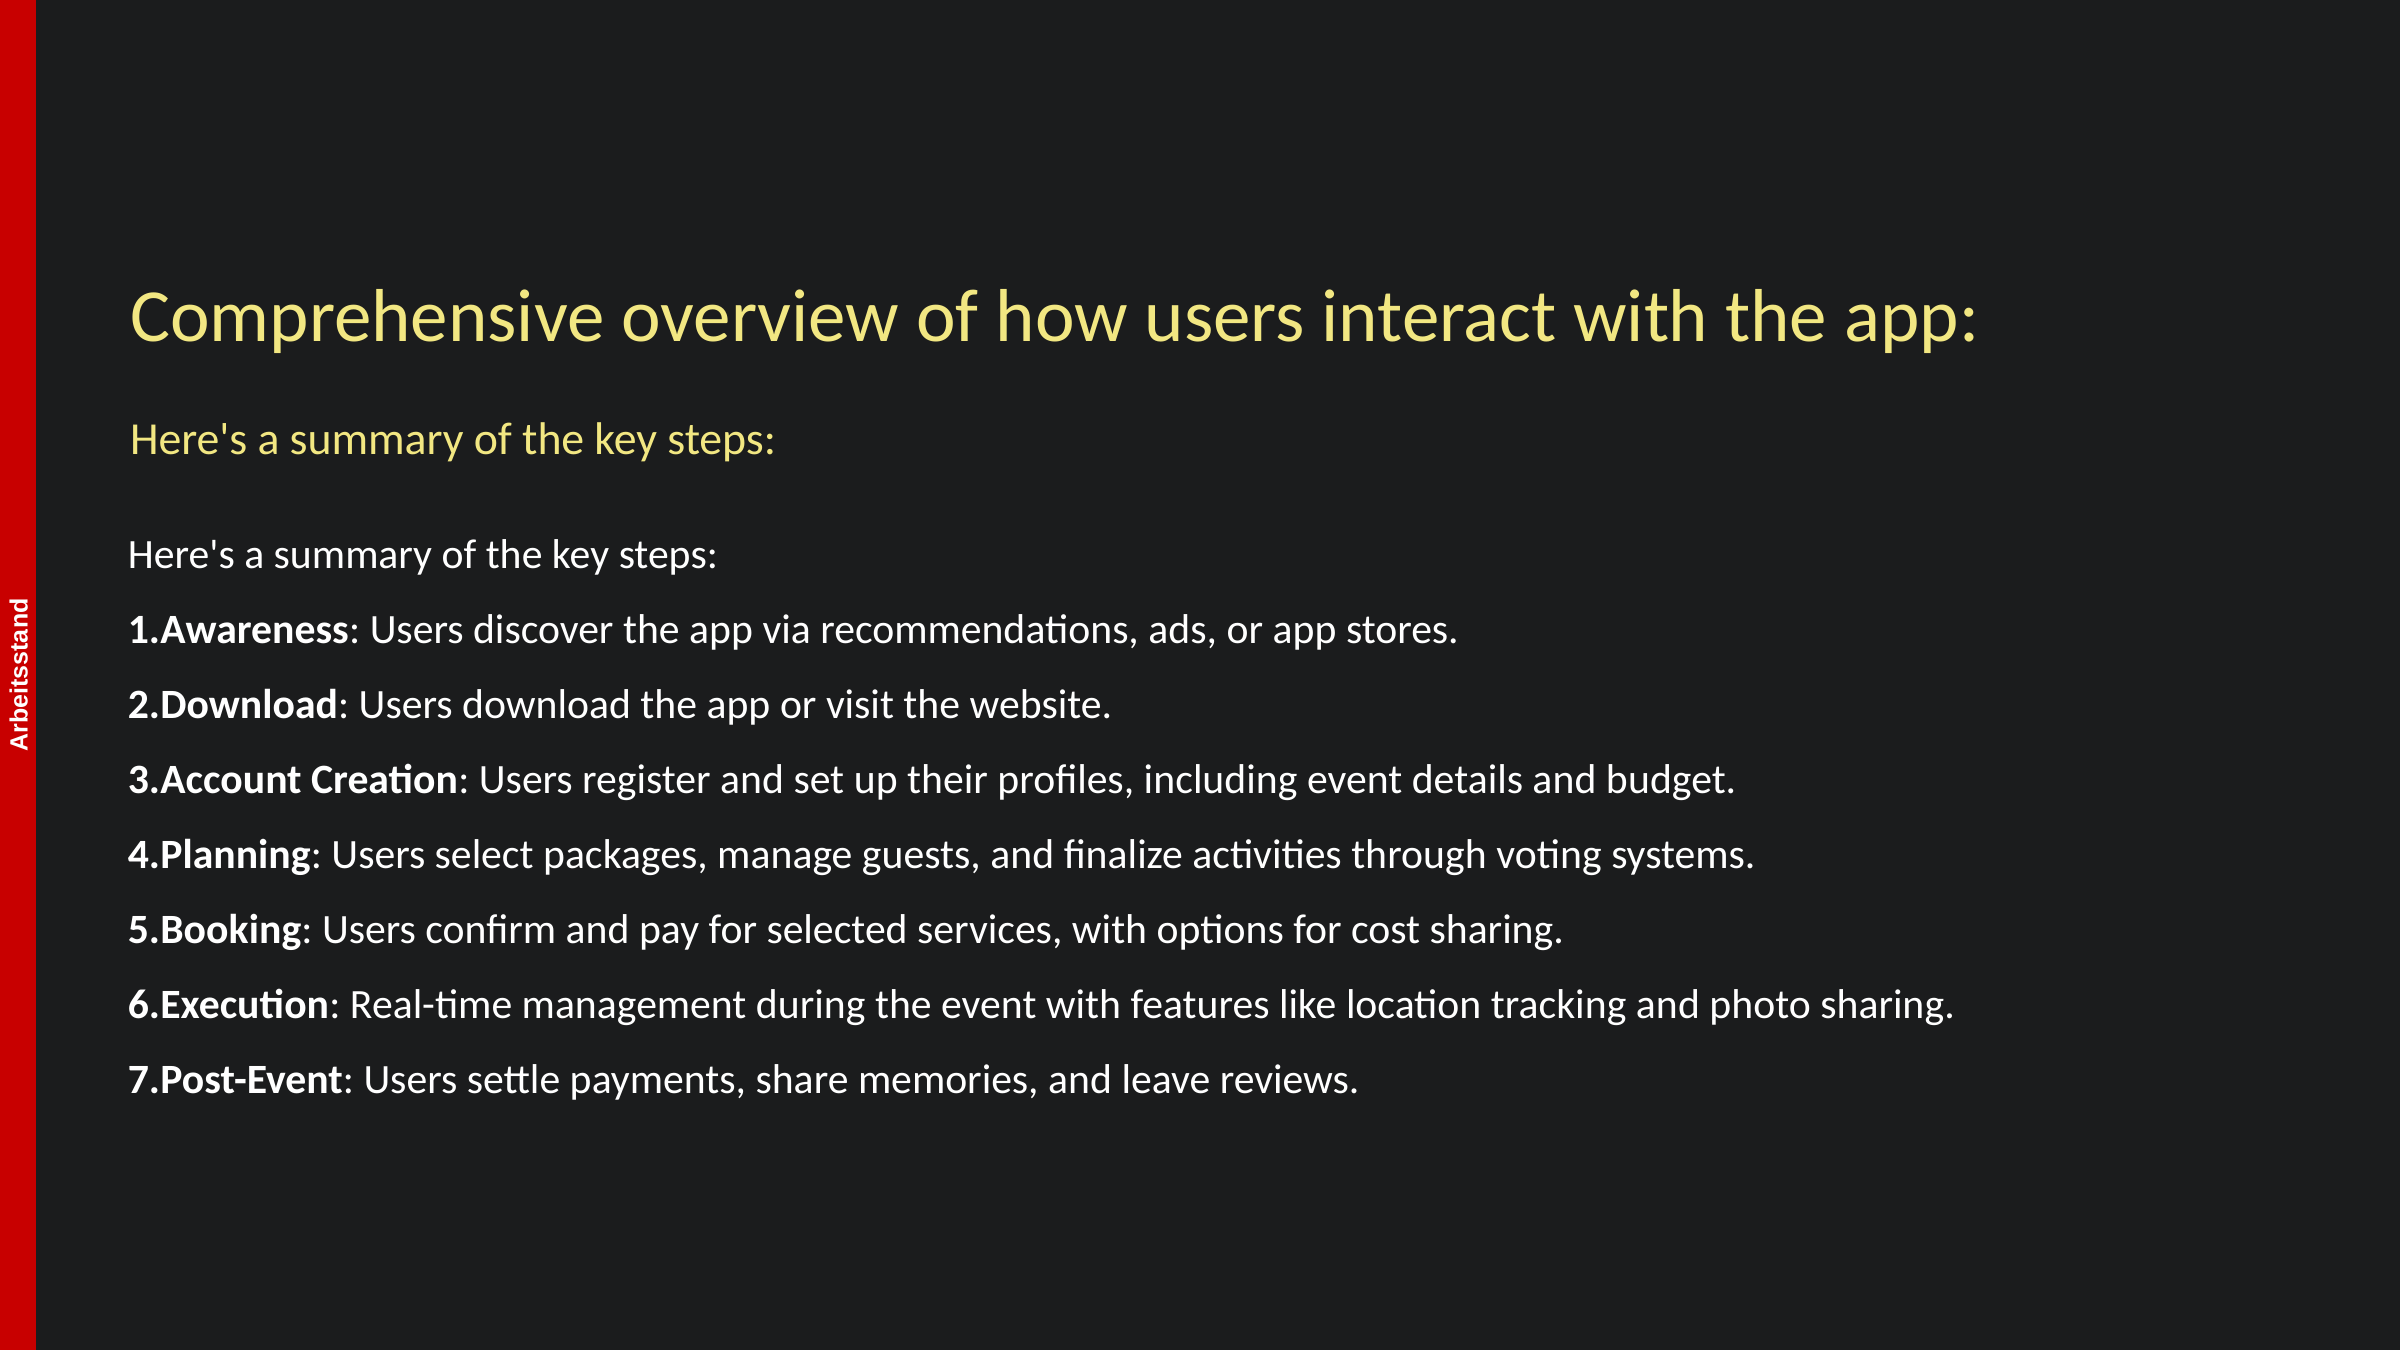

Arbeitsstand
Comprehensive overview of how users interact with the app:
Here's a summary of the key steps:
Here's a summary of the key steps:
Awareness: Users discover the app via recommendations, ads, or app stores.
Download: Users download the app or visit the website.
Account Creation: Users register and set up their profiles, including event details and budget.
Planning: Users select packages, manage guests, and finalize activities through voting systems.
Booking: Users confirm and pay for selected services, with options for cost sharing.
Execution: Real-time management during the event with features like location tracking and photo sharing.
Post-Event: Users settle payments, share memories, and leave reviews.